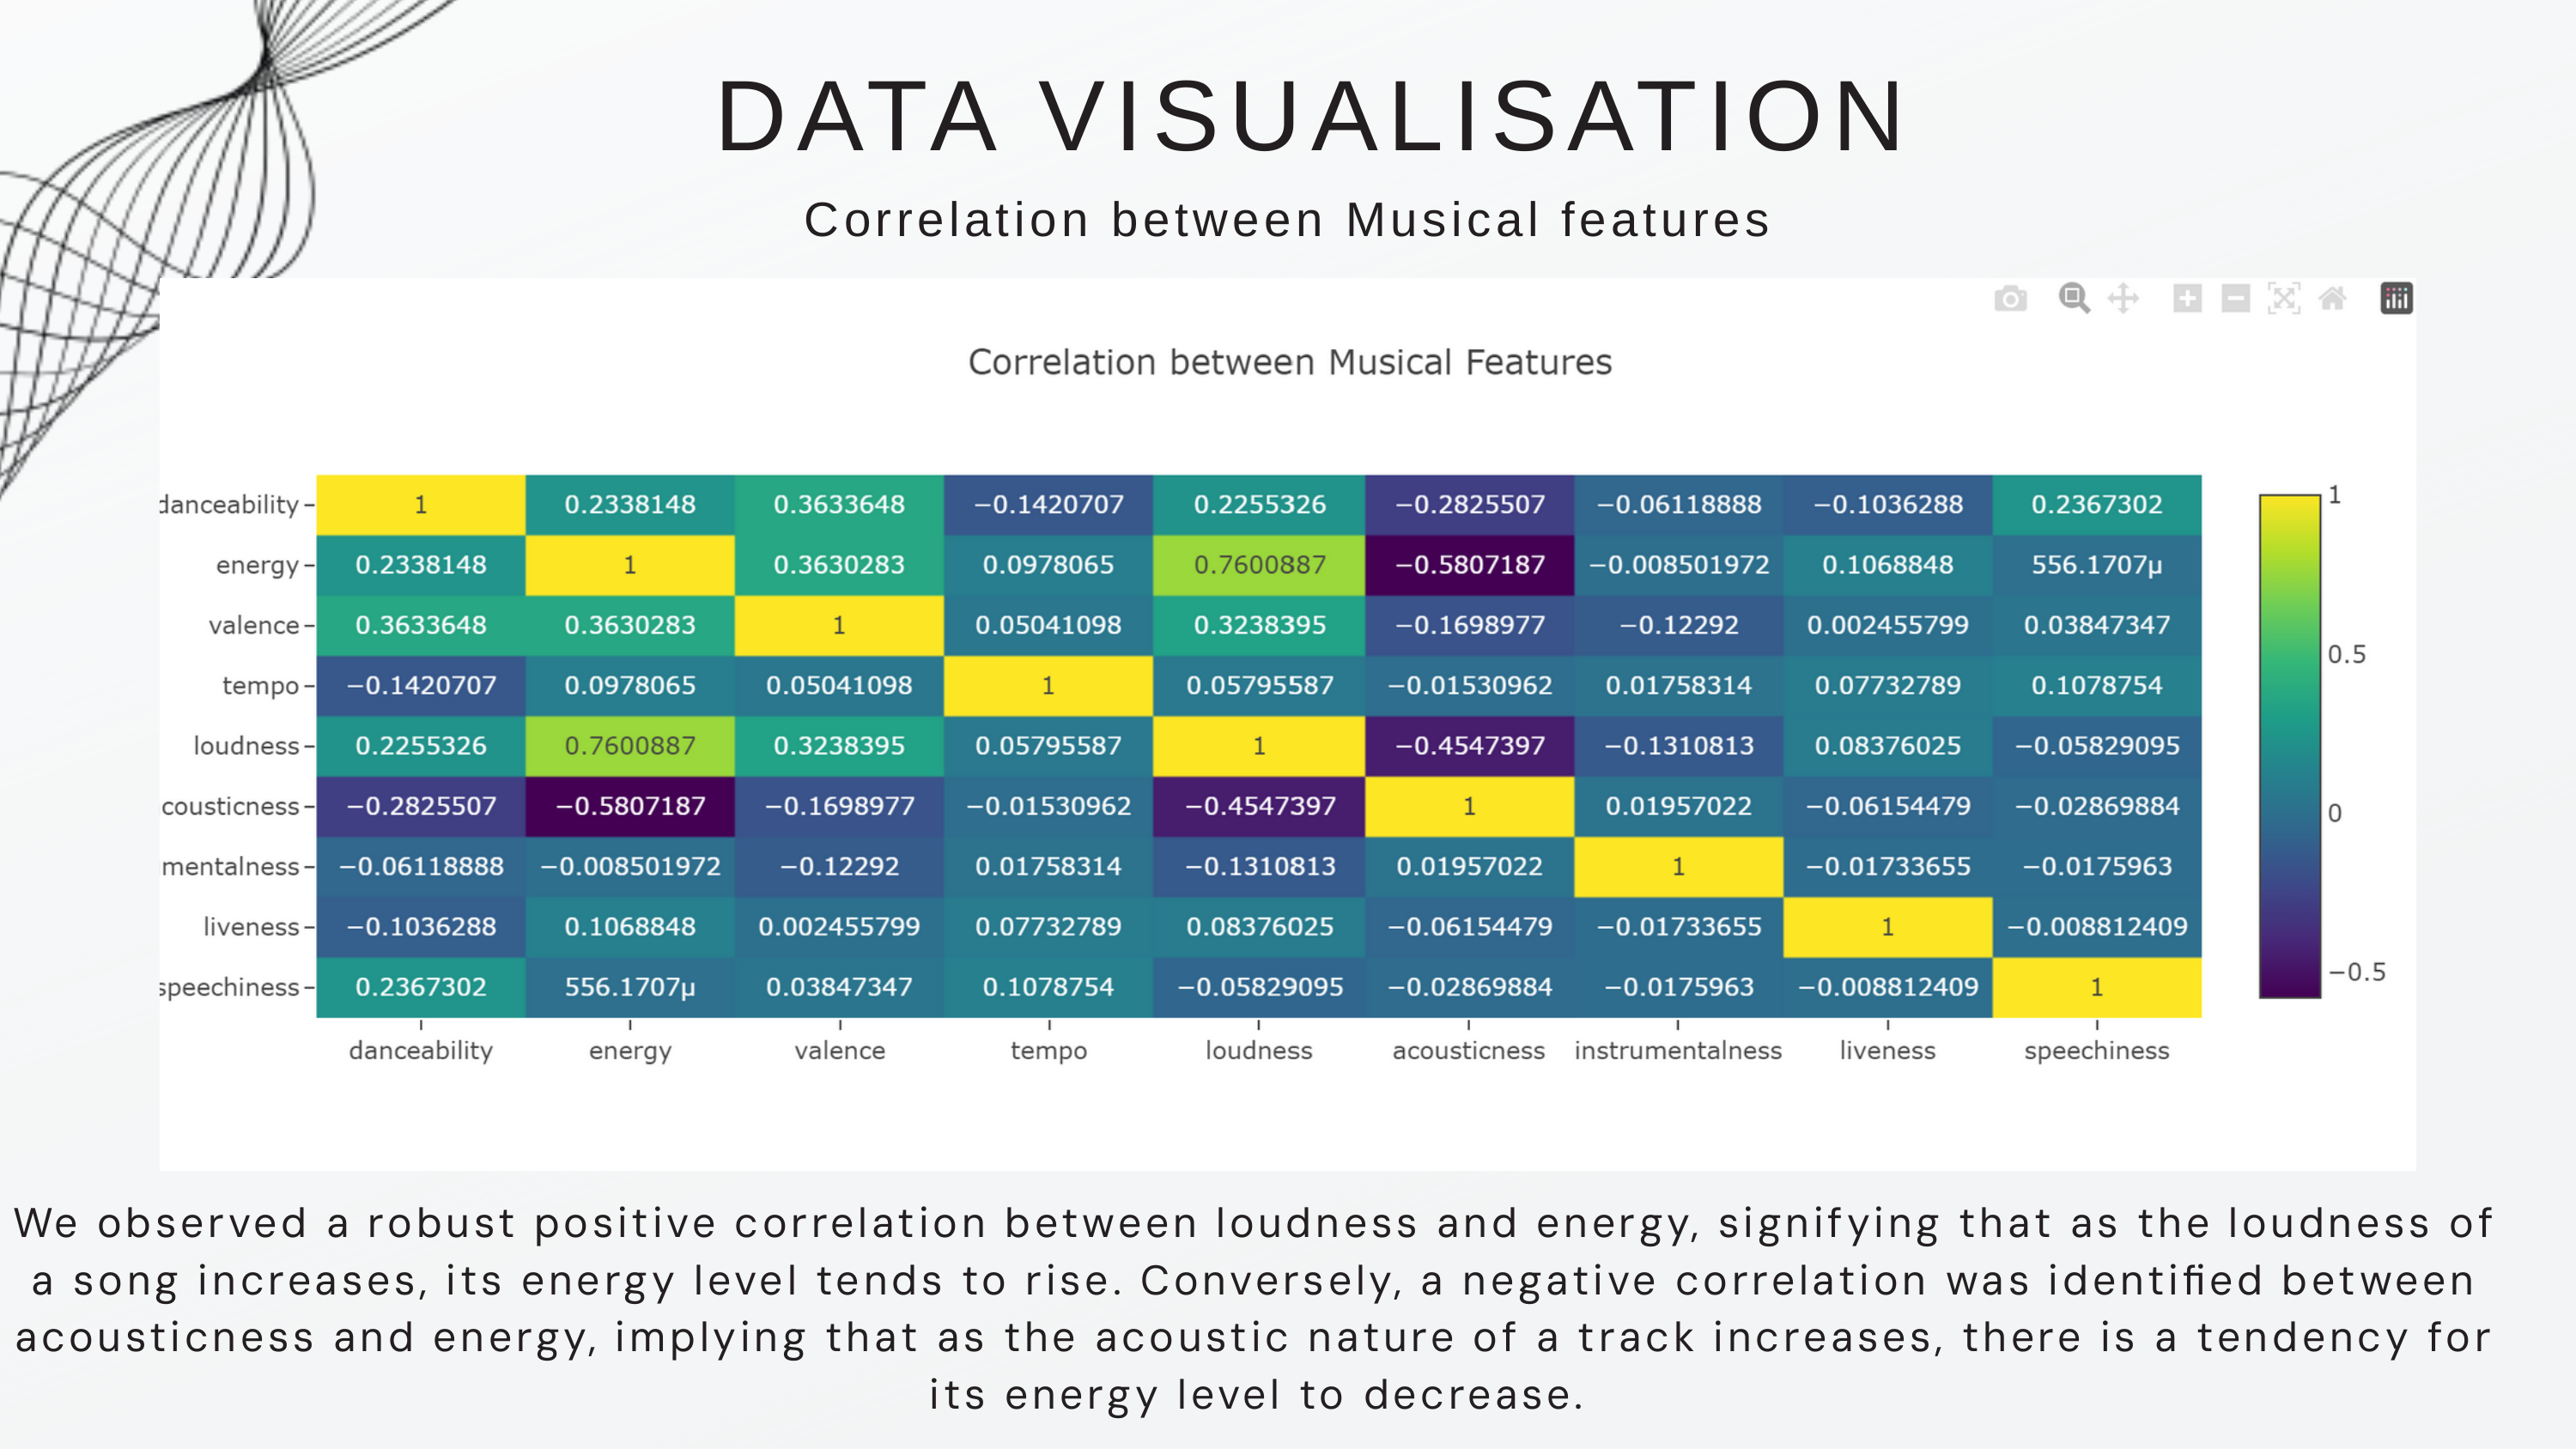

DATA VISUALISATION
Correlation between Musical features

We observed a robust positive correlation between loudness and energy, signifying that as the loudness of a song increases, its energy level tends to rise. Conversely, a negative correlation was identified between acousticness and energy, implying that as the acoustic nature of a track increases, there is a tendency for its energy level to decrease.